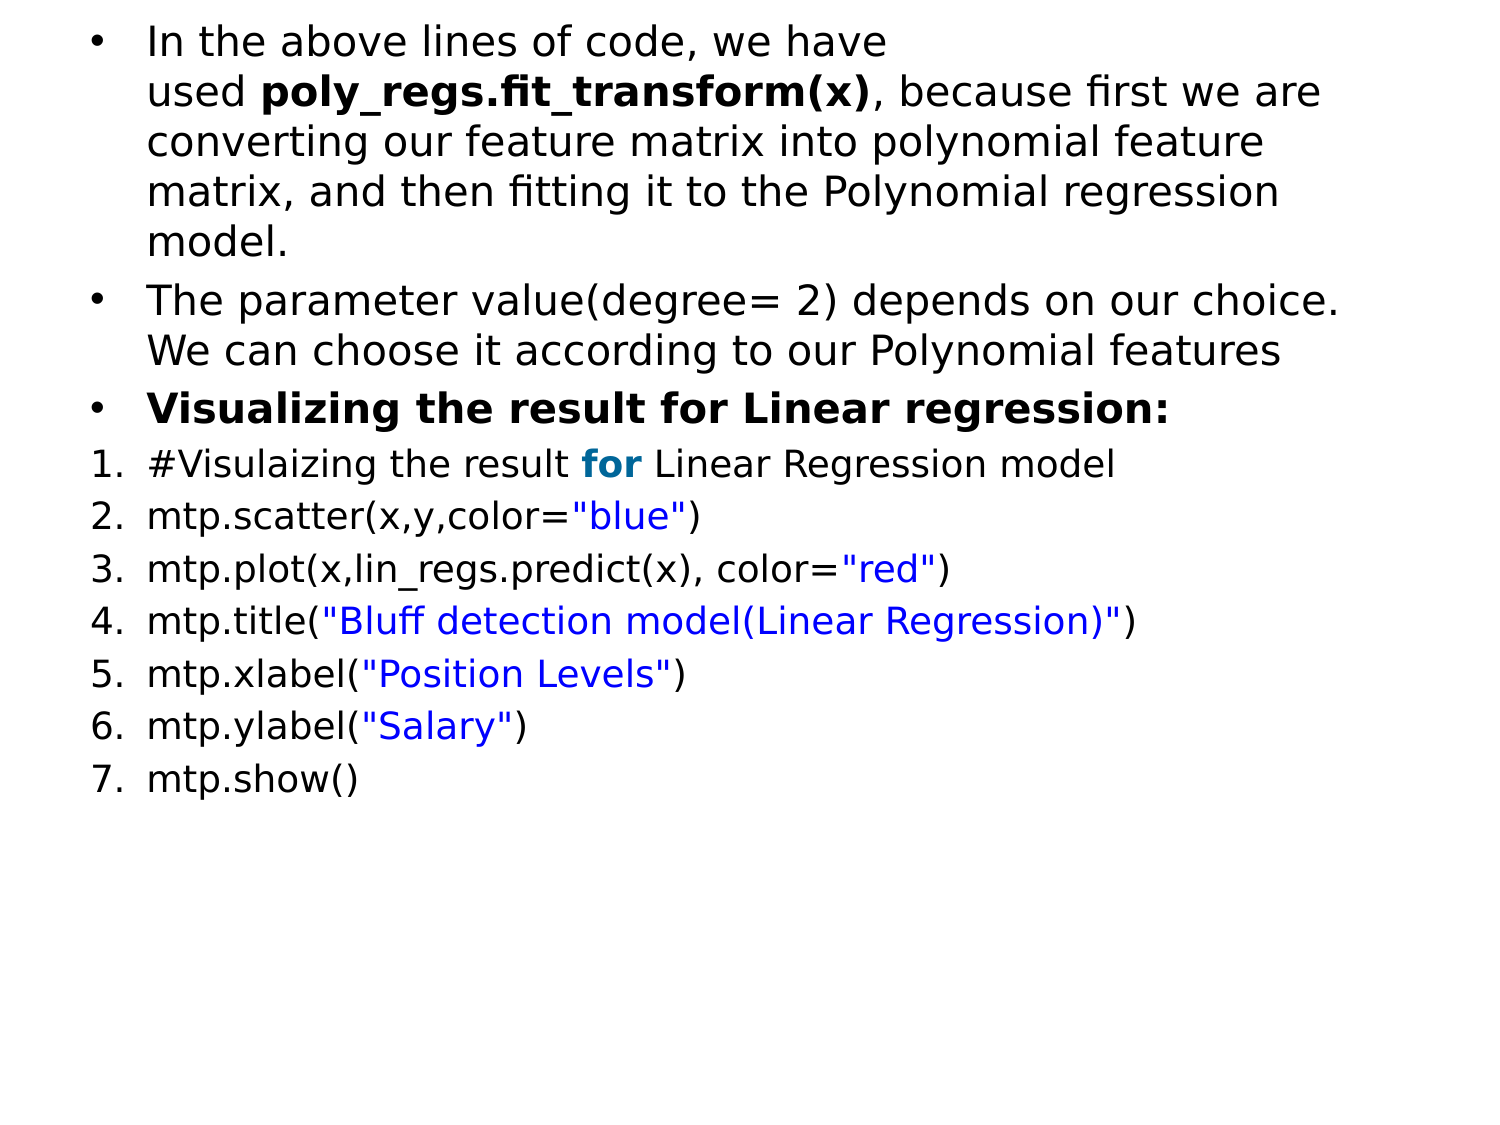

In the above lines of code, we have used poly_regs.fit_transform(x), because first we are converting our feature matrix into polynomial feature matrix, and then fitting it to the Polynomial regression model.
The parameter value(degree= 2) depends on our choice. We can choose it according to our Polynomial features
Visualizing the result for Linear regression:
#Visulaizing the result for Linear Regression model
mtp.scatter(x,y,color="blue")
mtp.plot(x,lin_regs.predict(x), color="red")
mtp.title("Bluff detection model(Linear Regression)")
mtp.xlabel("Position Levels")
mtp.ylabel("Salary")
mtp.show()